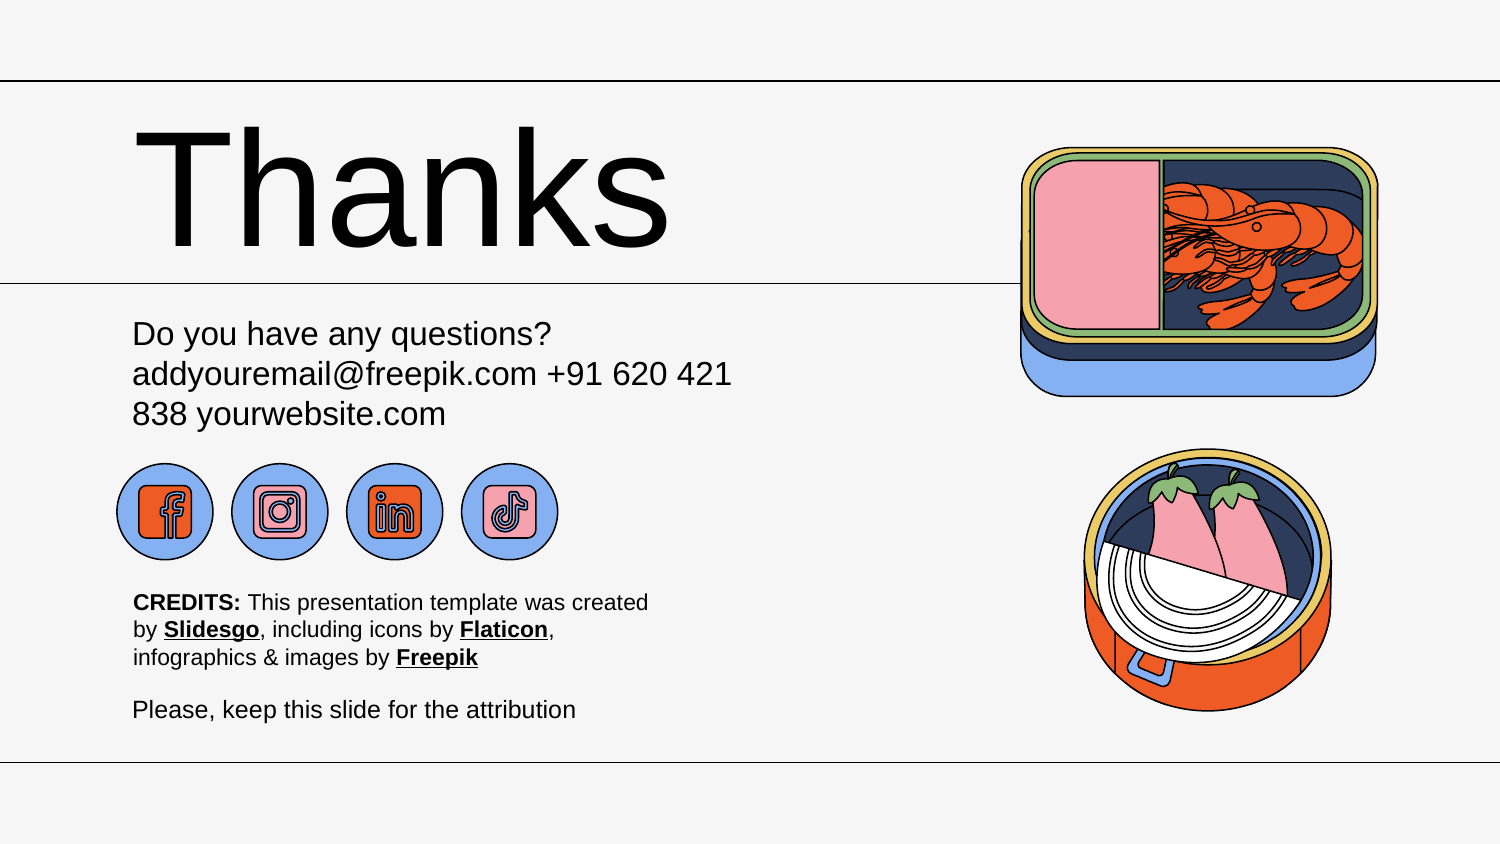

# Thanks

Do you have any questions?
addyouremail@freepik.com +91 620 421 838 yourwebsite.com

Please, keep this slide for the attribution